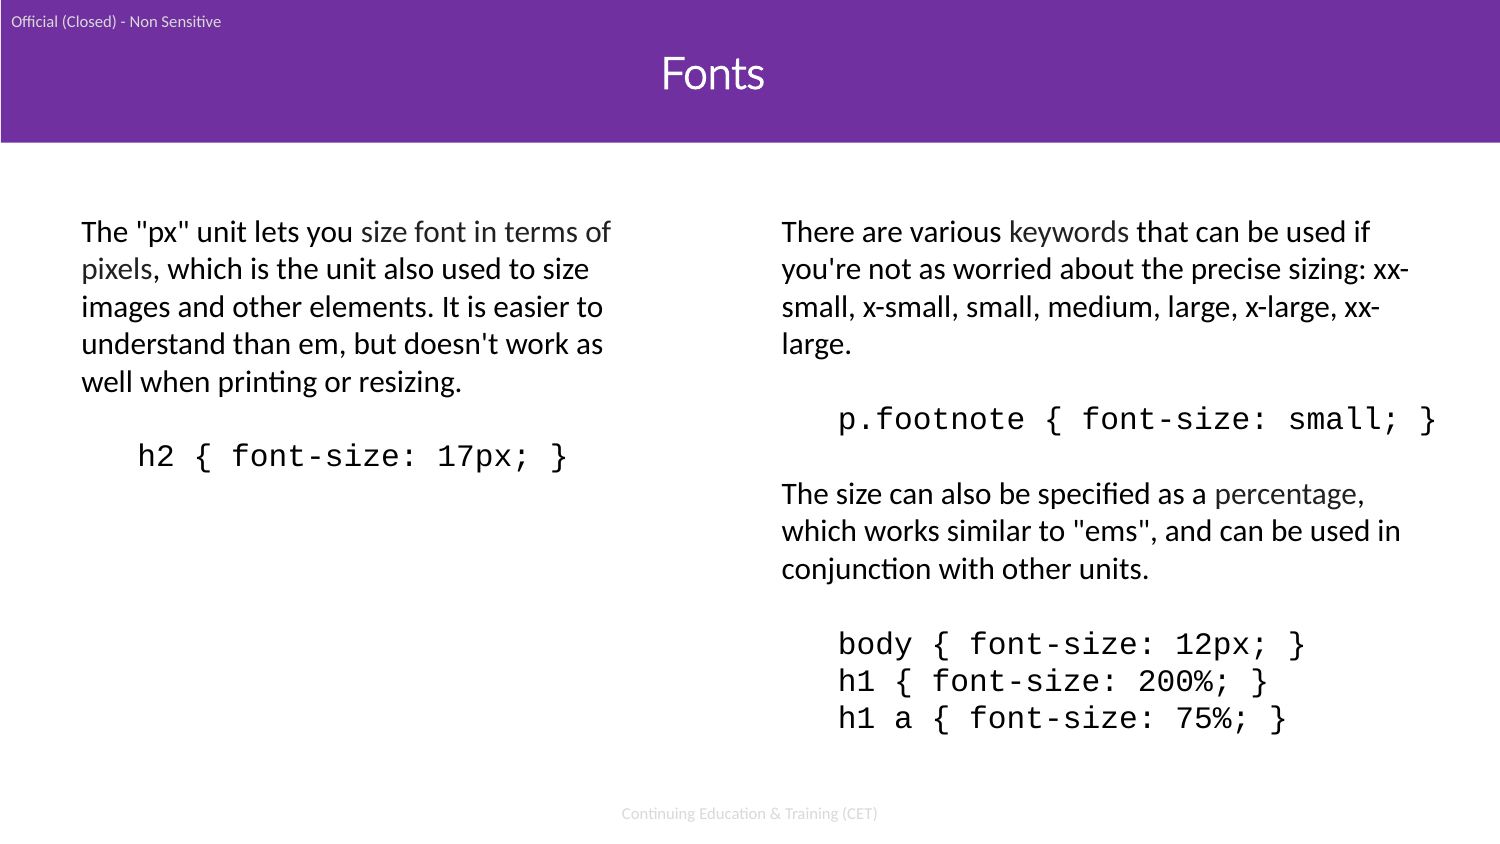

Official (Closed) - Non Sensitive

Fonts
The "px" unit lets you size font in terms of pixels, which is the unit also used to size images and other elements. It is easier to understand than em, but doesn't work as well when printing or resizing.

h2 { font-size: 17px; }
There are various keywords that can be used if you're not as worried about the precise sizing: xx-small, x-small, small, medium, large, x-large, xx-large.

p.footnote { font-size: small; }

The size can also be specified as a percentage, which works similar to "ems", and can be used in conjunction with other units.

body { font-size: 12px; }
h1 { font-size: 200%; }
h1 a { font-size: 75%; }
.
Continuing Education & Training (CET)